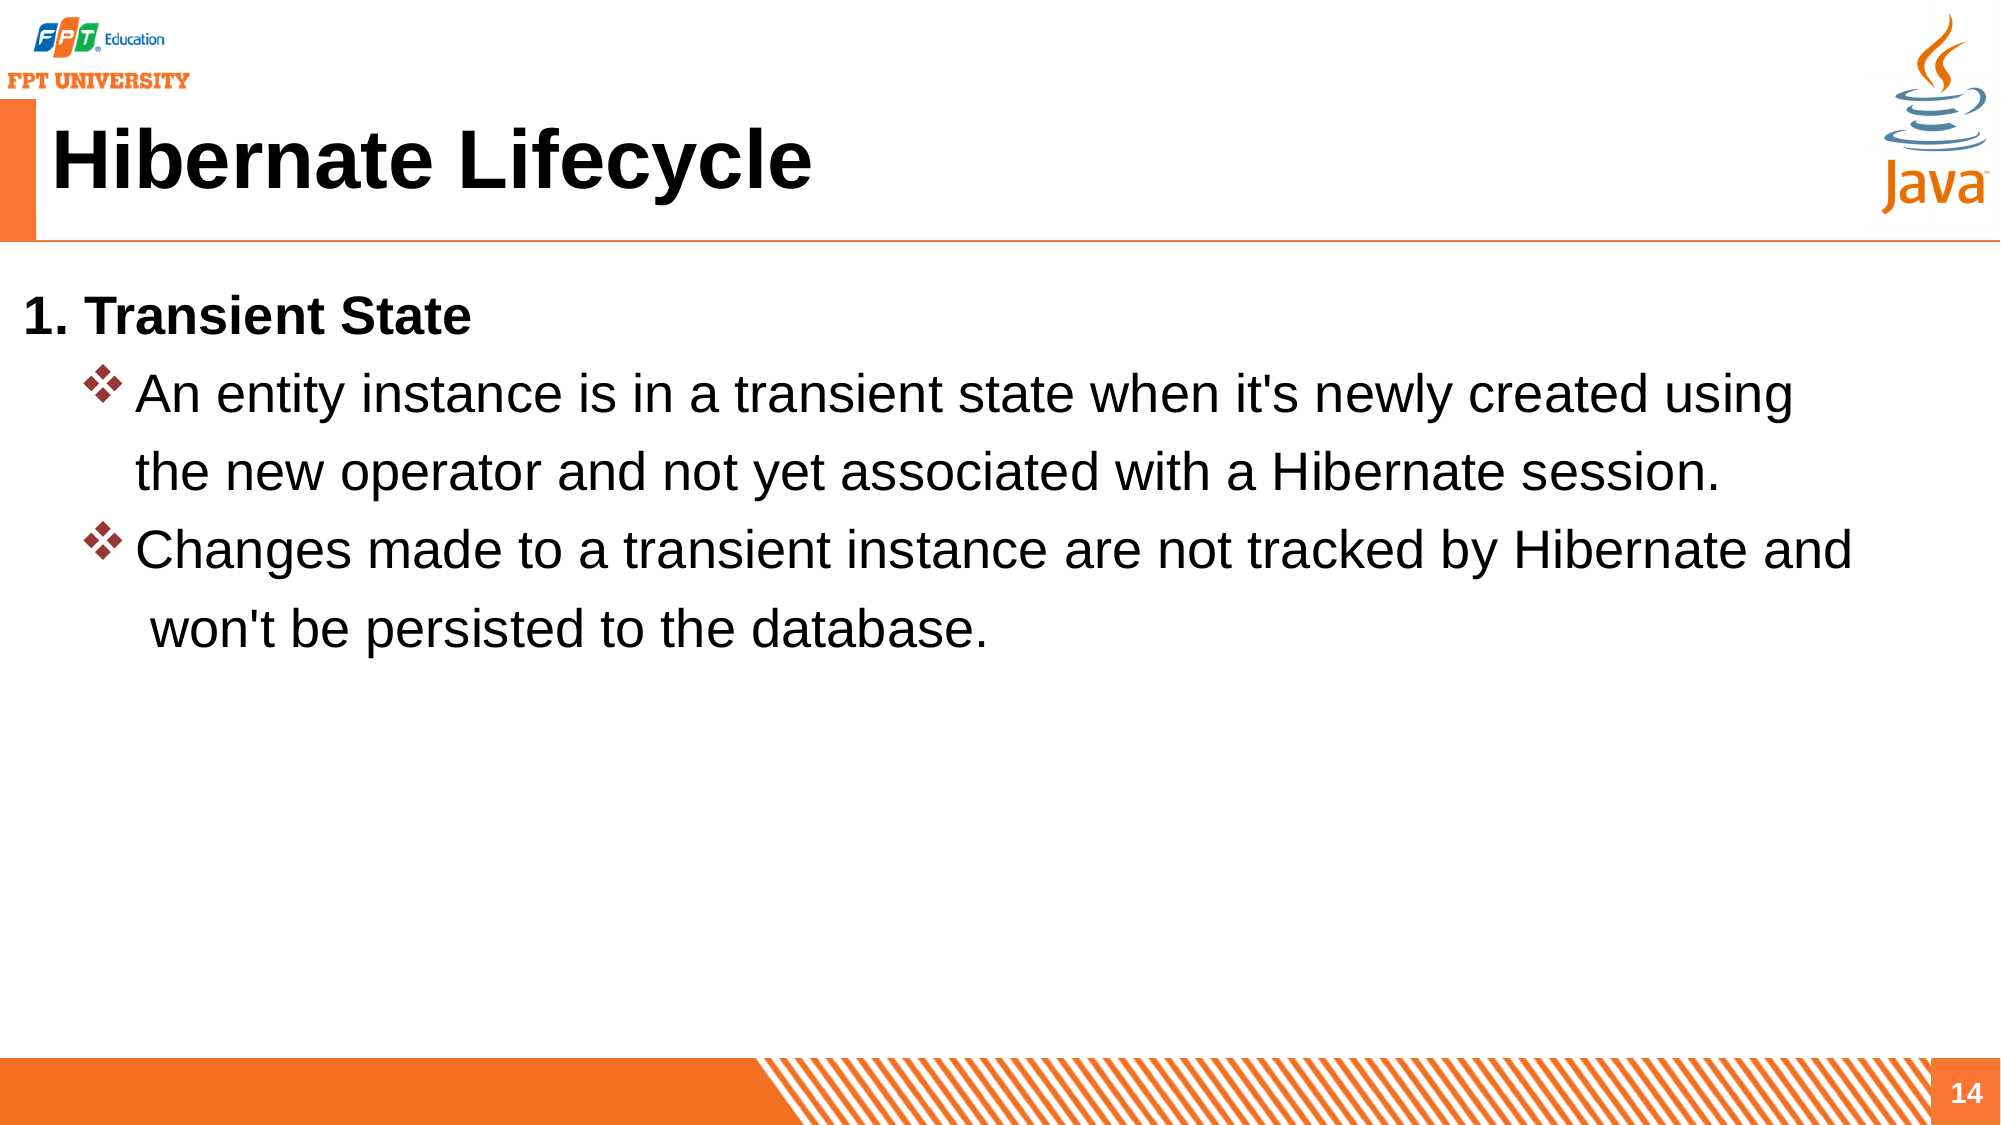

# Hibernate Lifecycle
1. Transient State
An entity instance is in a transient state when it's newly created using 
the new operator and not yet associated with a Hibernate session.
Changes made to a transient instance are not tracked by Hibernate and won't be persisted to the database.

14